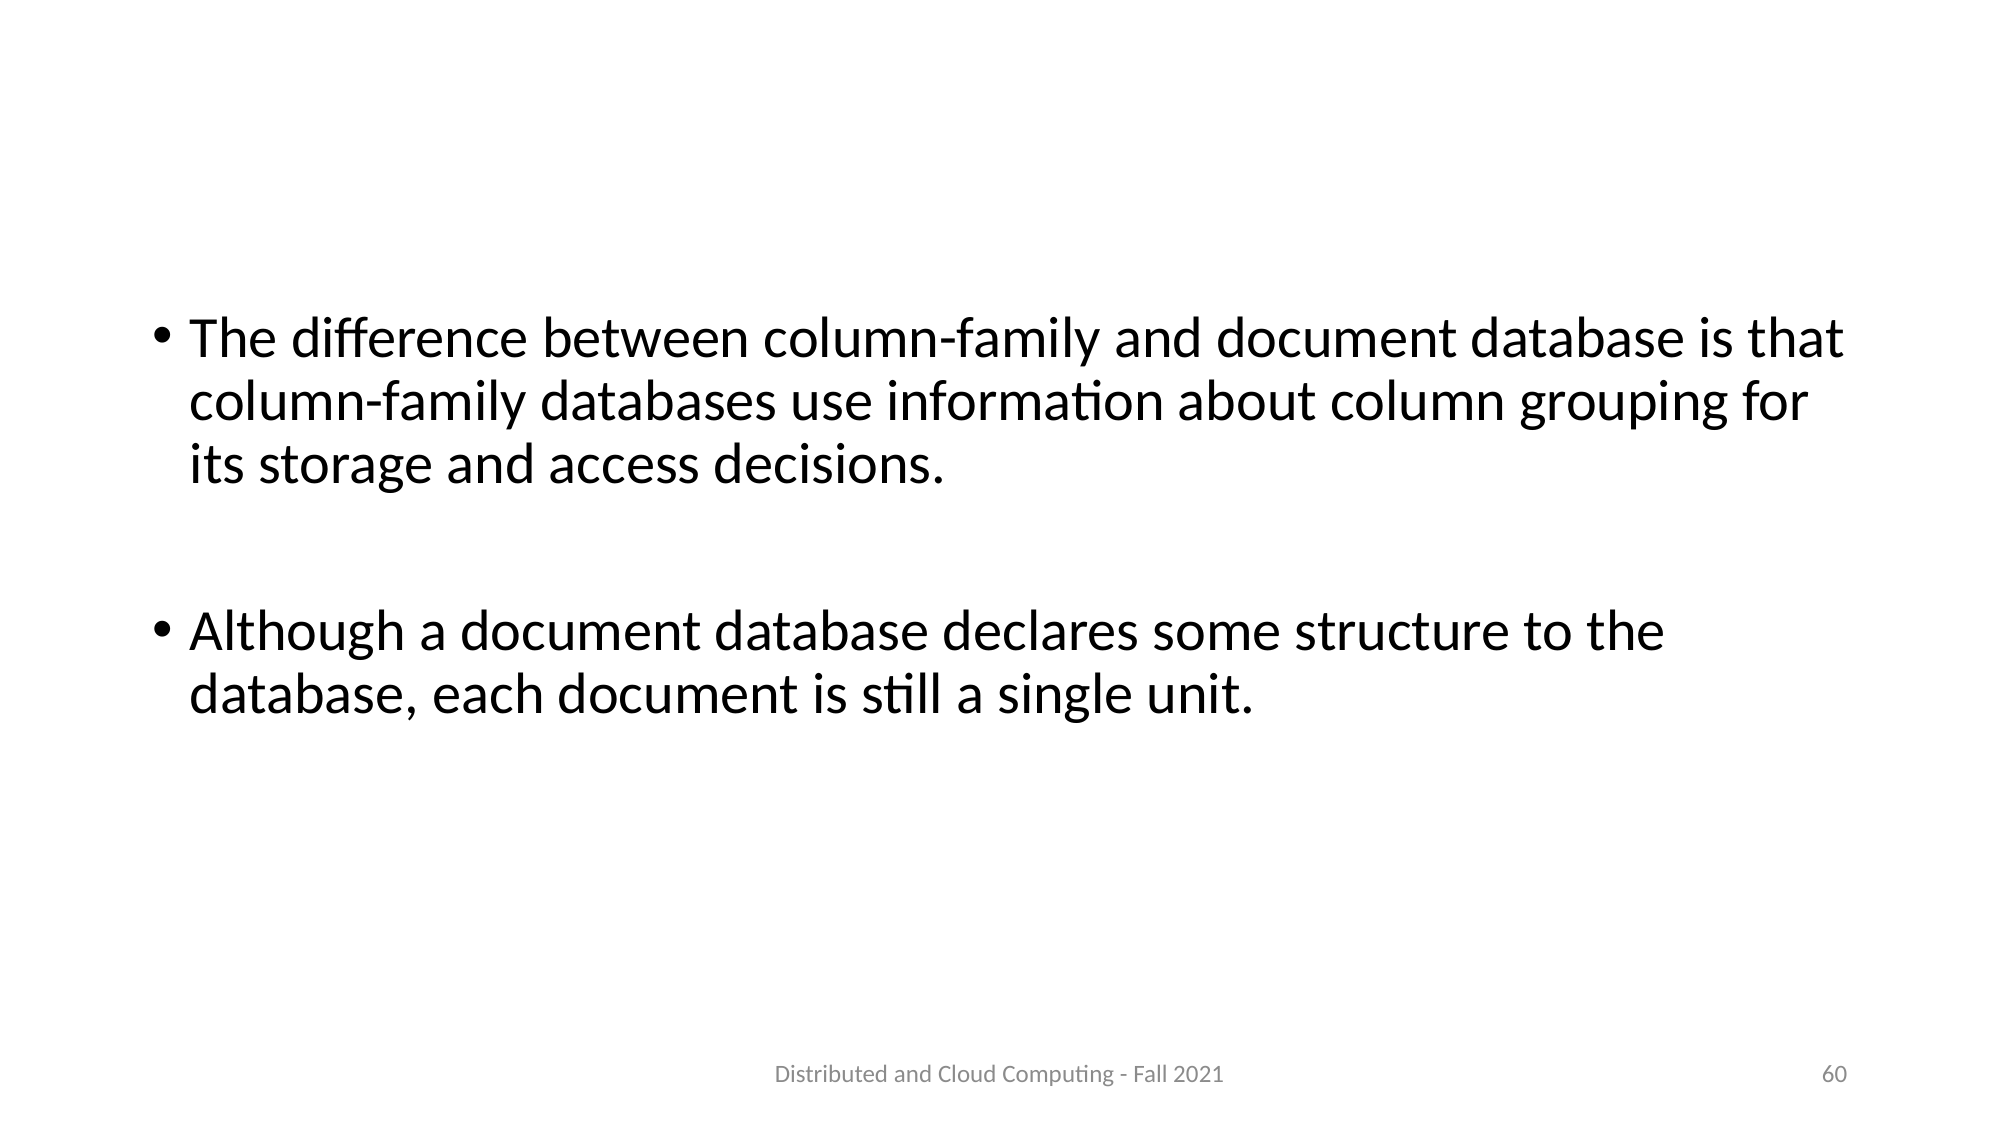

#
The difference between column-family and document database is that column-family databases use information about column grouping for its storage and access decisions.

Although a document database declares some structure to the database, each document is still a single unit.
Distributed and Cloud Computing - Fall 2021
60